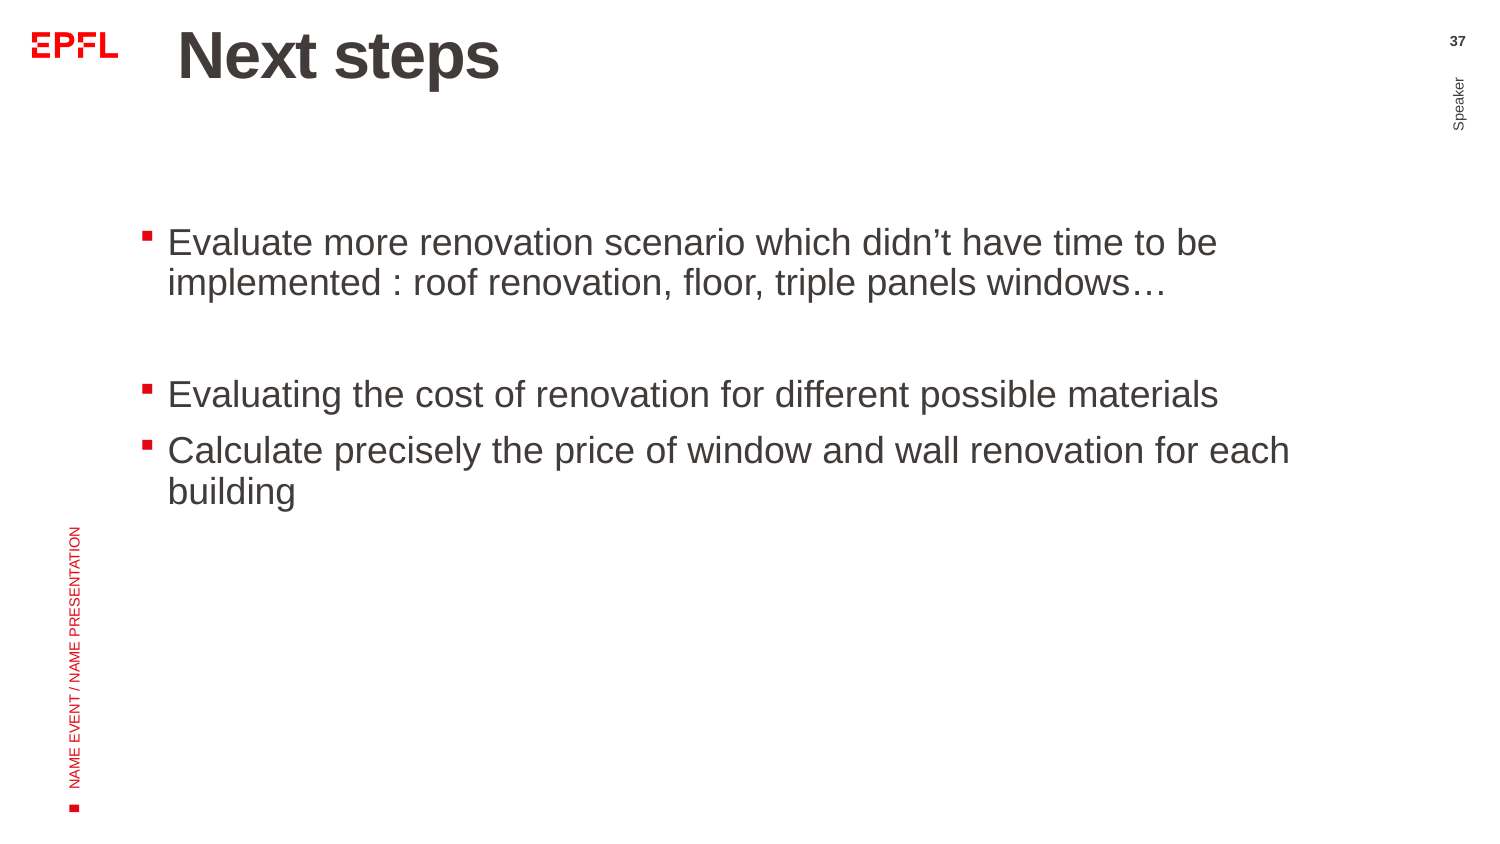

# Next steps
37
Evaluate more renovation scenario which didn’t have time to be implemented : roof renovation, floor, triple panels windows…

Evaluating the cost of renovation for different possible materials
Calculate precisely the price of window and wall renovation for each building

Speaker
NAME EVENT / NAME PRESENTATION